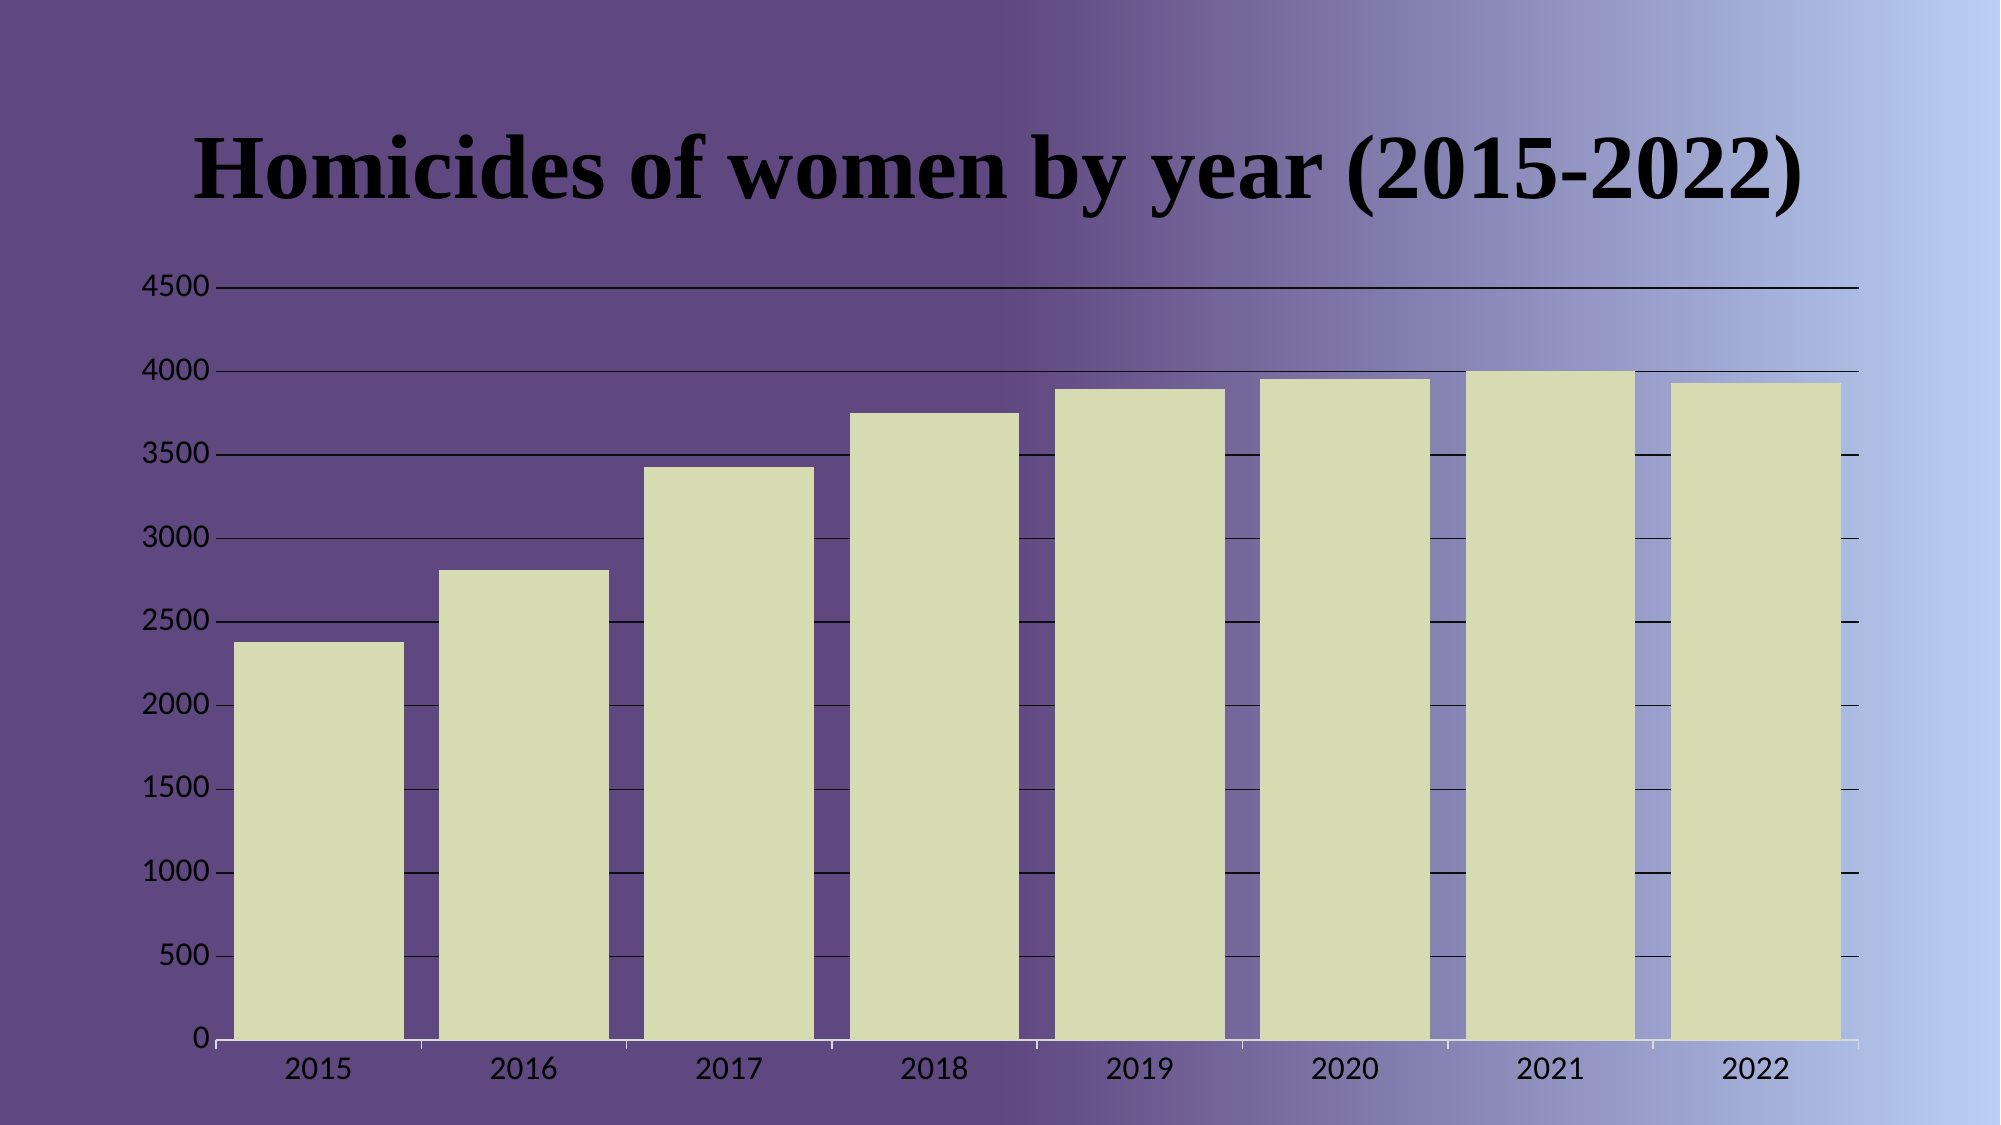

# Homicides of women by year (2015-2022)

### Chart

| Category | Series 1 |
|---|---|
| 2015 | 2383.0 |
| 2016 | 2813.0 |
| 2017 | 3430.0 |
| 2018 | 3752.0 |
| 2019 | 3893.0 |
| 2020 | 3957.0 |
| 2021 | 4002.0 |
| 2022 | 3928.0 |